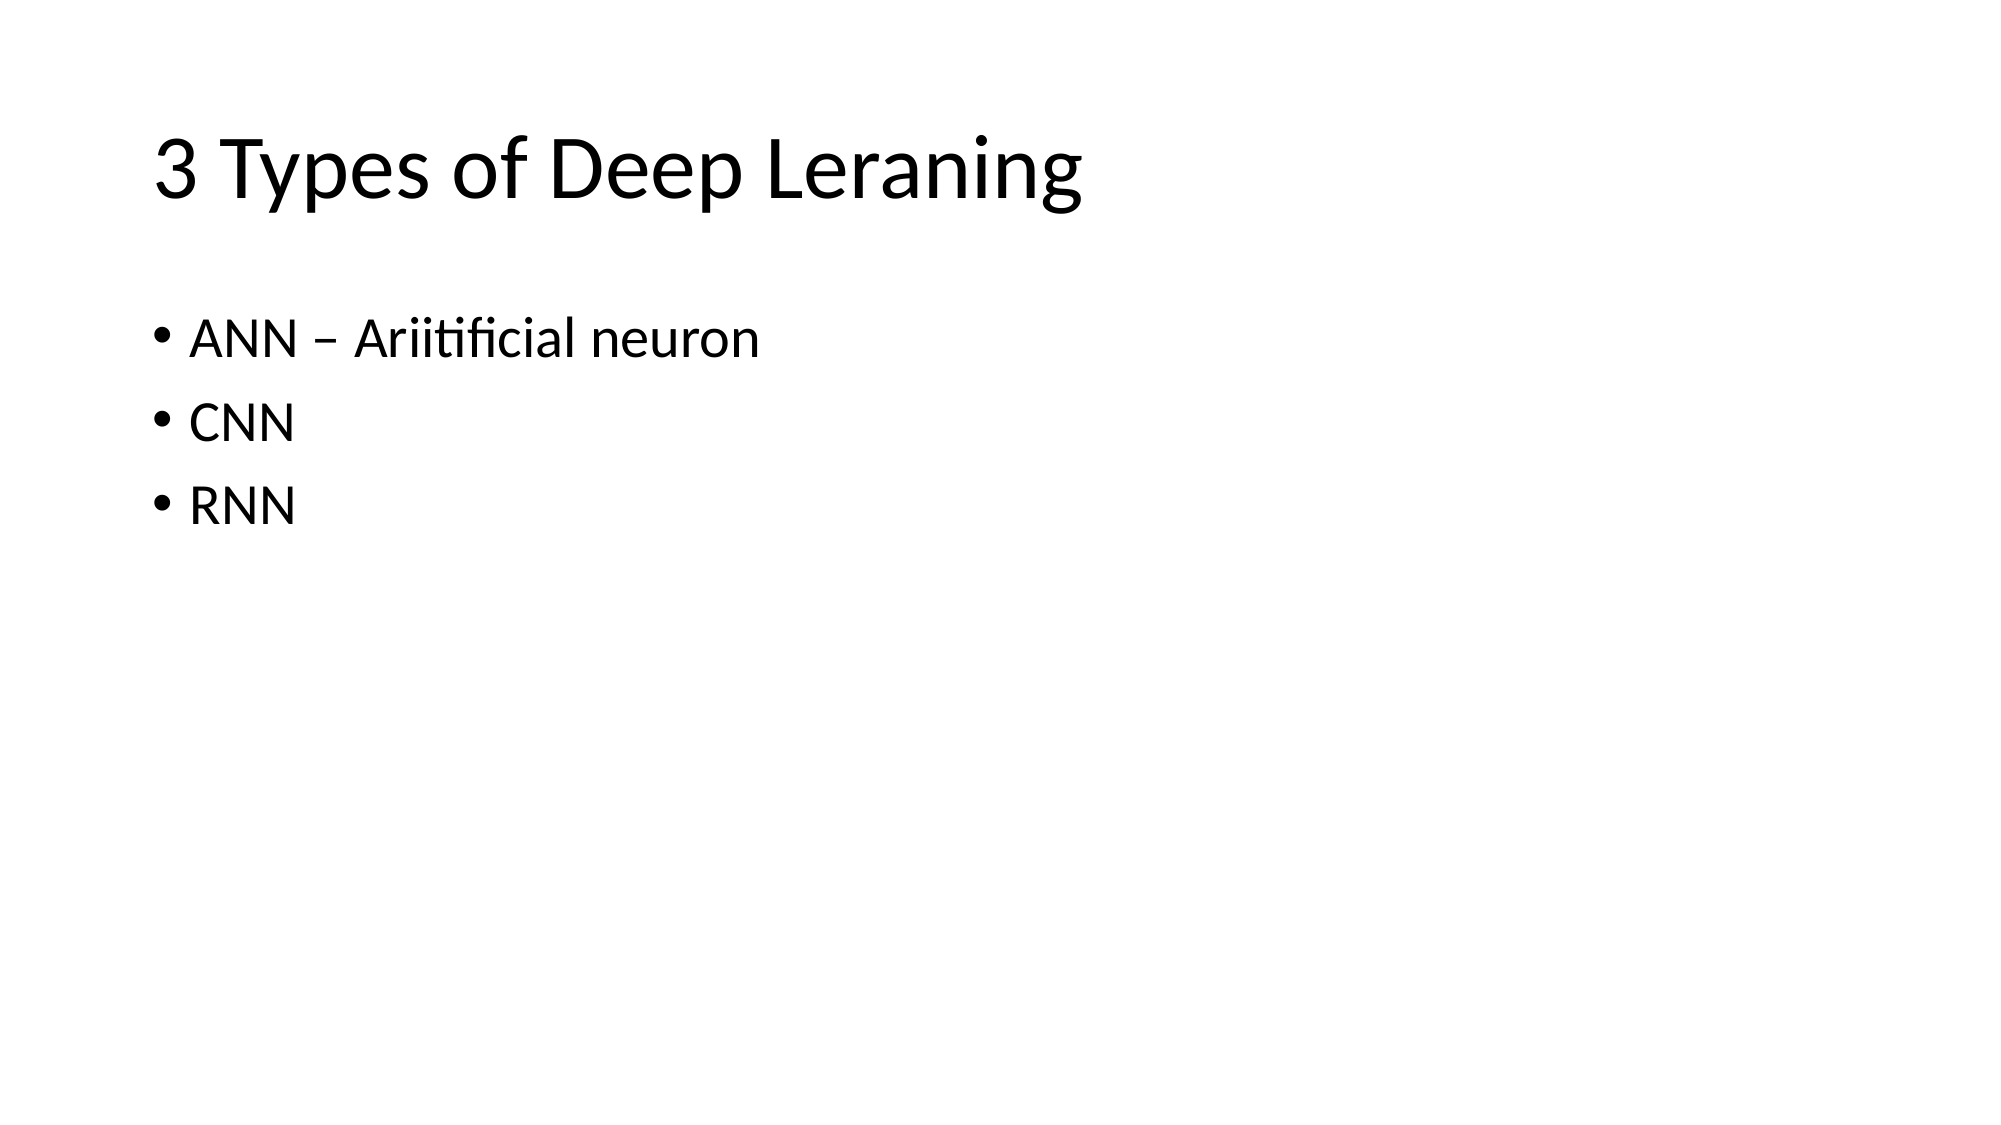

# 3 Types of Deep Leraning
ANN – Ariitificial neuron
CNN
RNN